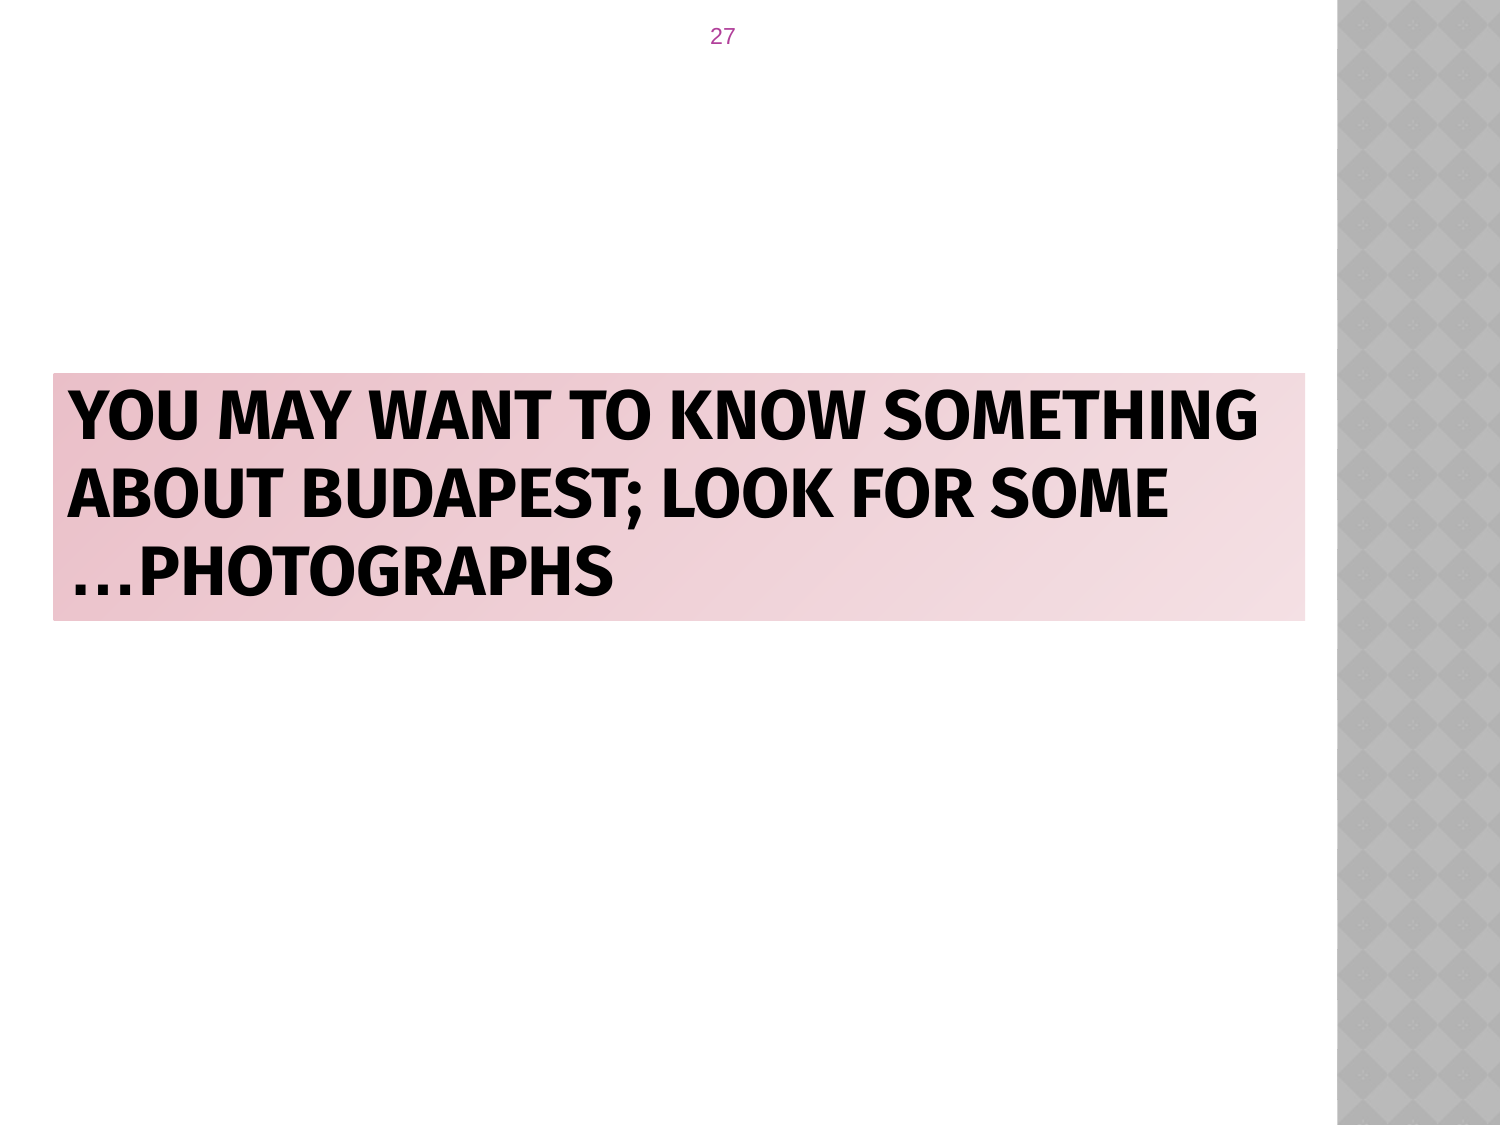

# You may want to know something about Budapest; look for some photographs…